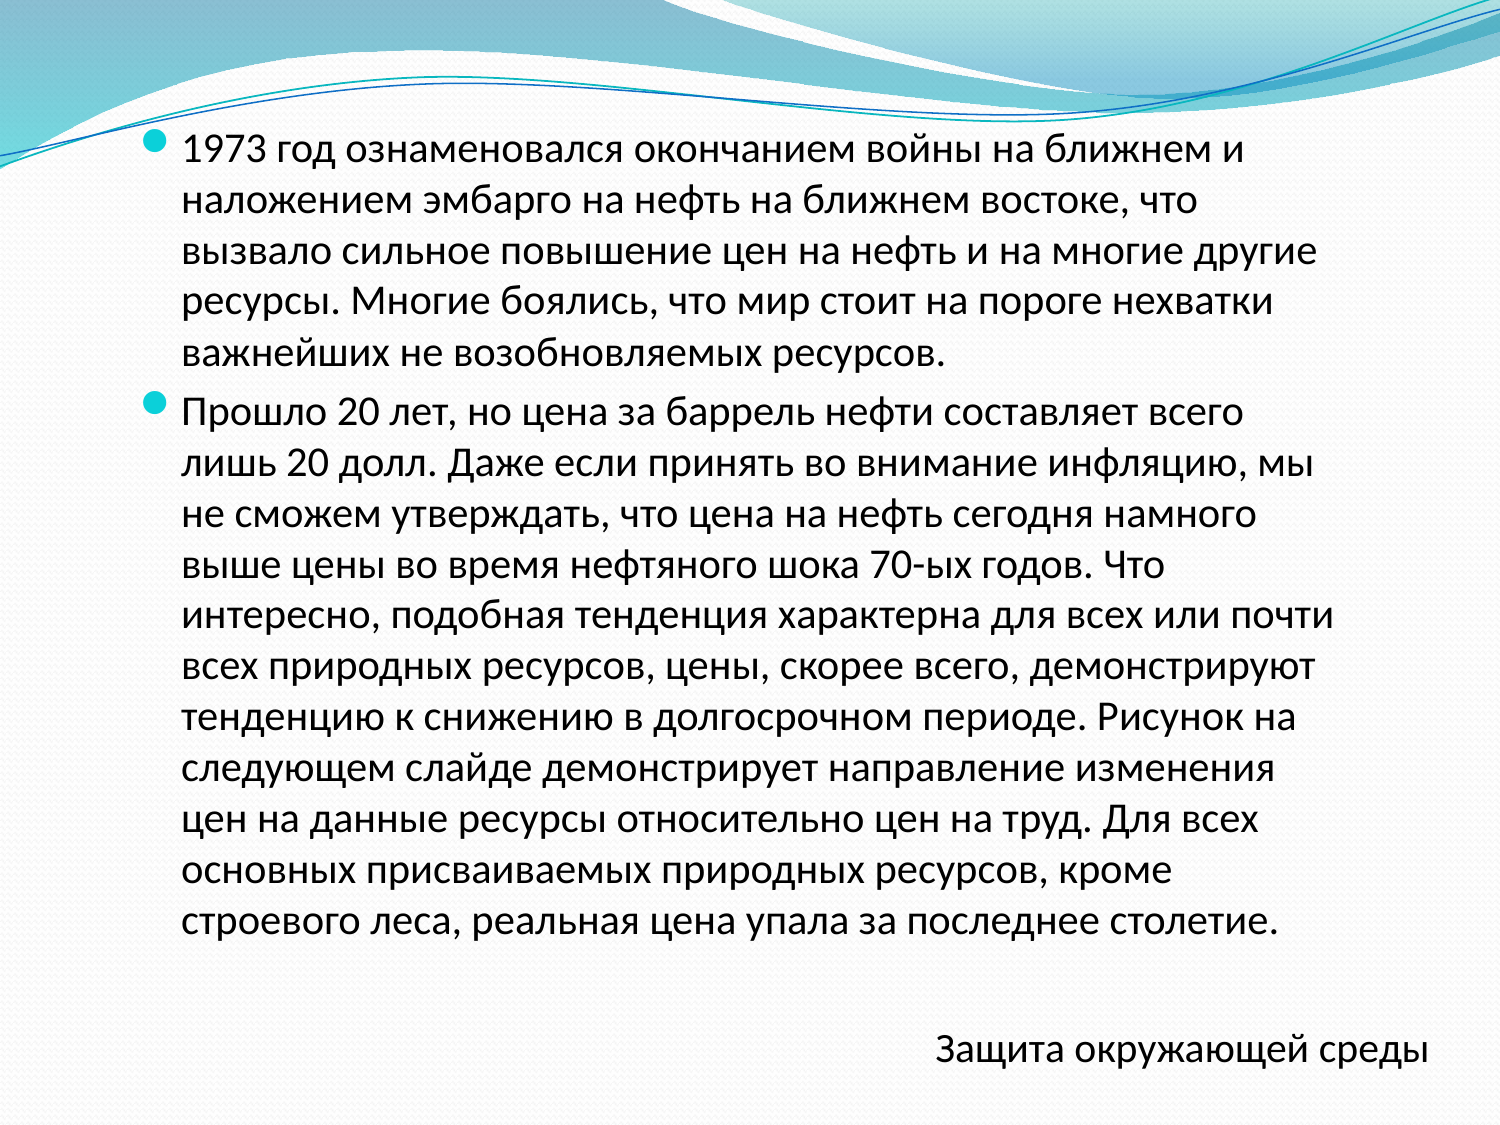

1973 год ознаменовался окончанием войны на ближнем и наложением эмбарго на нефть на ближнем востоке, что вызвало сильное повышение цен на нефть и на многие другие ресурсы. Многие боялись, что мир стоит на пороге нехватки важнейших не возобновляемых ресурсов.
Прошло 20 лет, но цена за баррель нефти составляет всего лишь 20 долл. Даже если принять во внимание инфляцию, мы не сможем утверждать, что цена на нефть сегодня намного выше цены во время нефтяного шока 70-ых годов. Что интересно, подобная тенденция характерна для всех или почти всех природных ресурсов, цены, скорее всего, демонстрируют тенденцию к снижению в долгосрочном периоде. Рисунок на следующем слайде демонстрирует направление изменения цен на данные ресурсы относительно цен на труд. Для всех основных присваиваемых природных ресурсов, кроме строевого леса, реальная цена упала за последнее столетие.

Защита окружающей среды